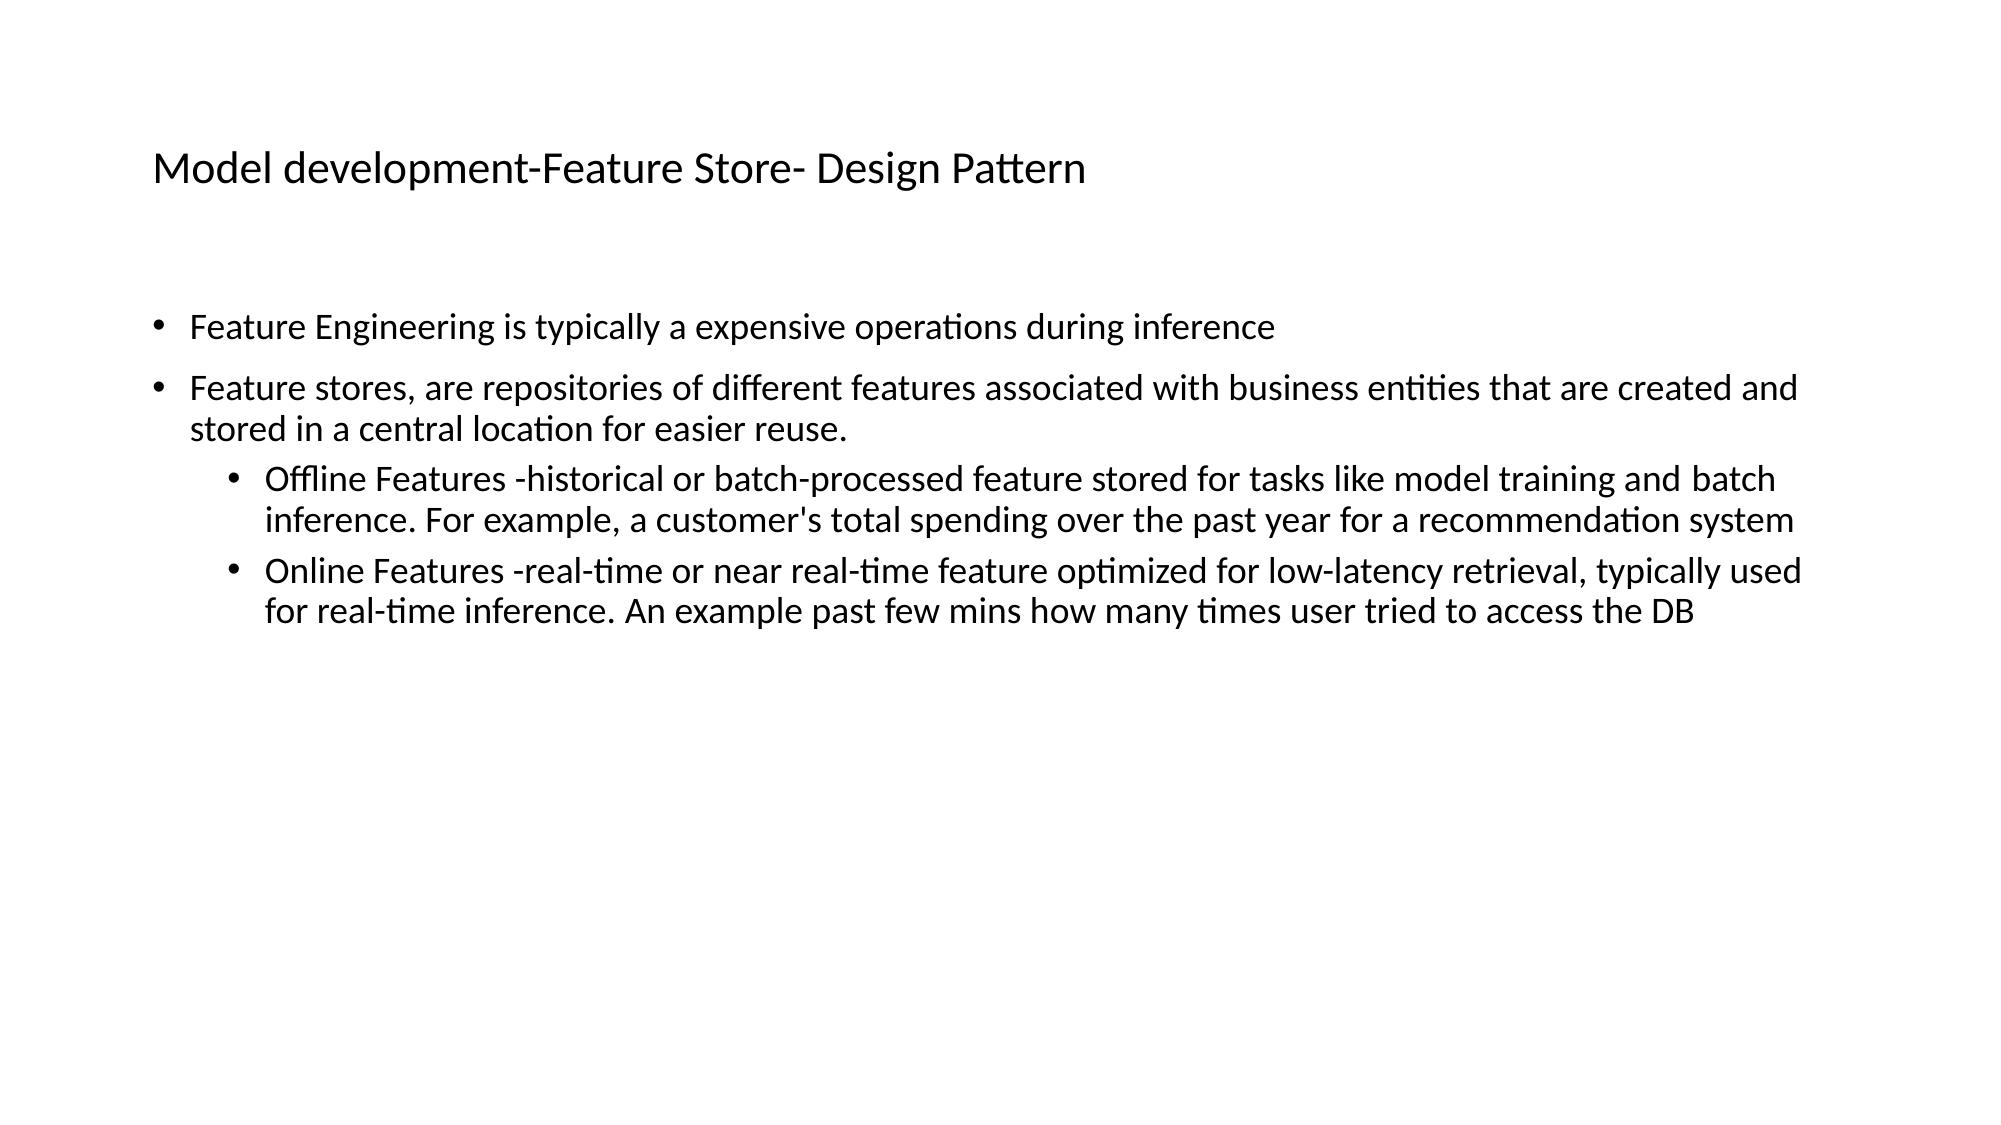

# Model development-Feature Store- Design Pattern
Feature Engineering is typically a expensive operations during inference
Feature stores, are repositories of different features associated with business entities that are created and stored in a central location for easier reuse.
Offline Features -historical or batch-processed feature stored for tasks like model training and batch inference. For example, a customer's total spending over the past year for a recommendation system
Online Features -real-time or near real-time feature optimized for low-latency retrieval, typically used for real-time inference. An example past few mins how many times user tried to access the DB